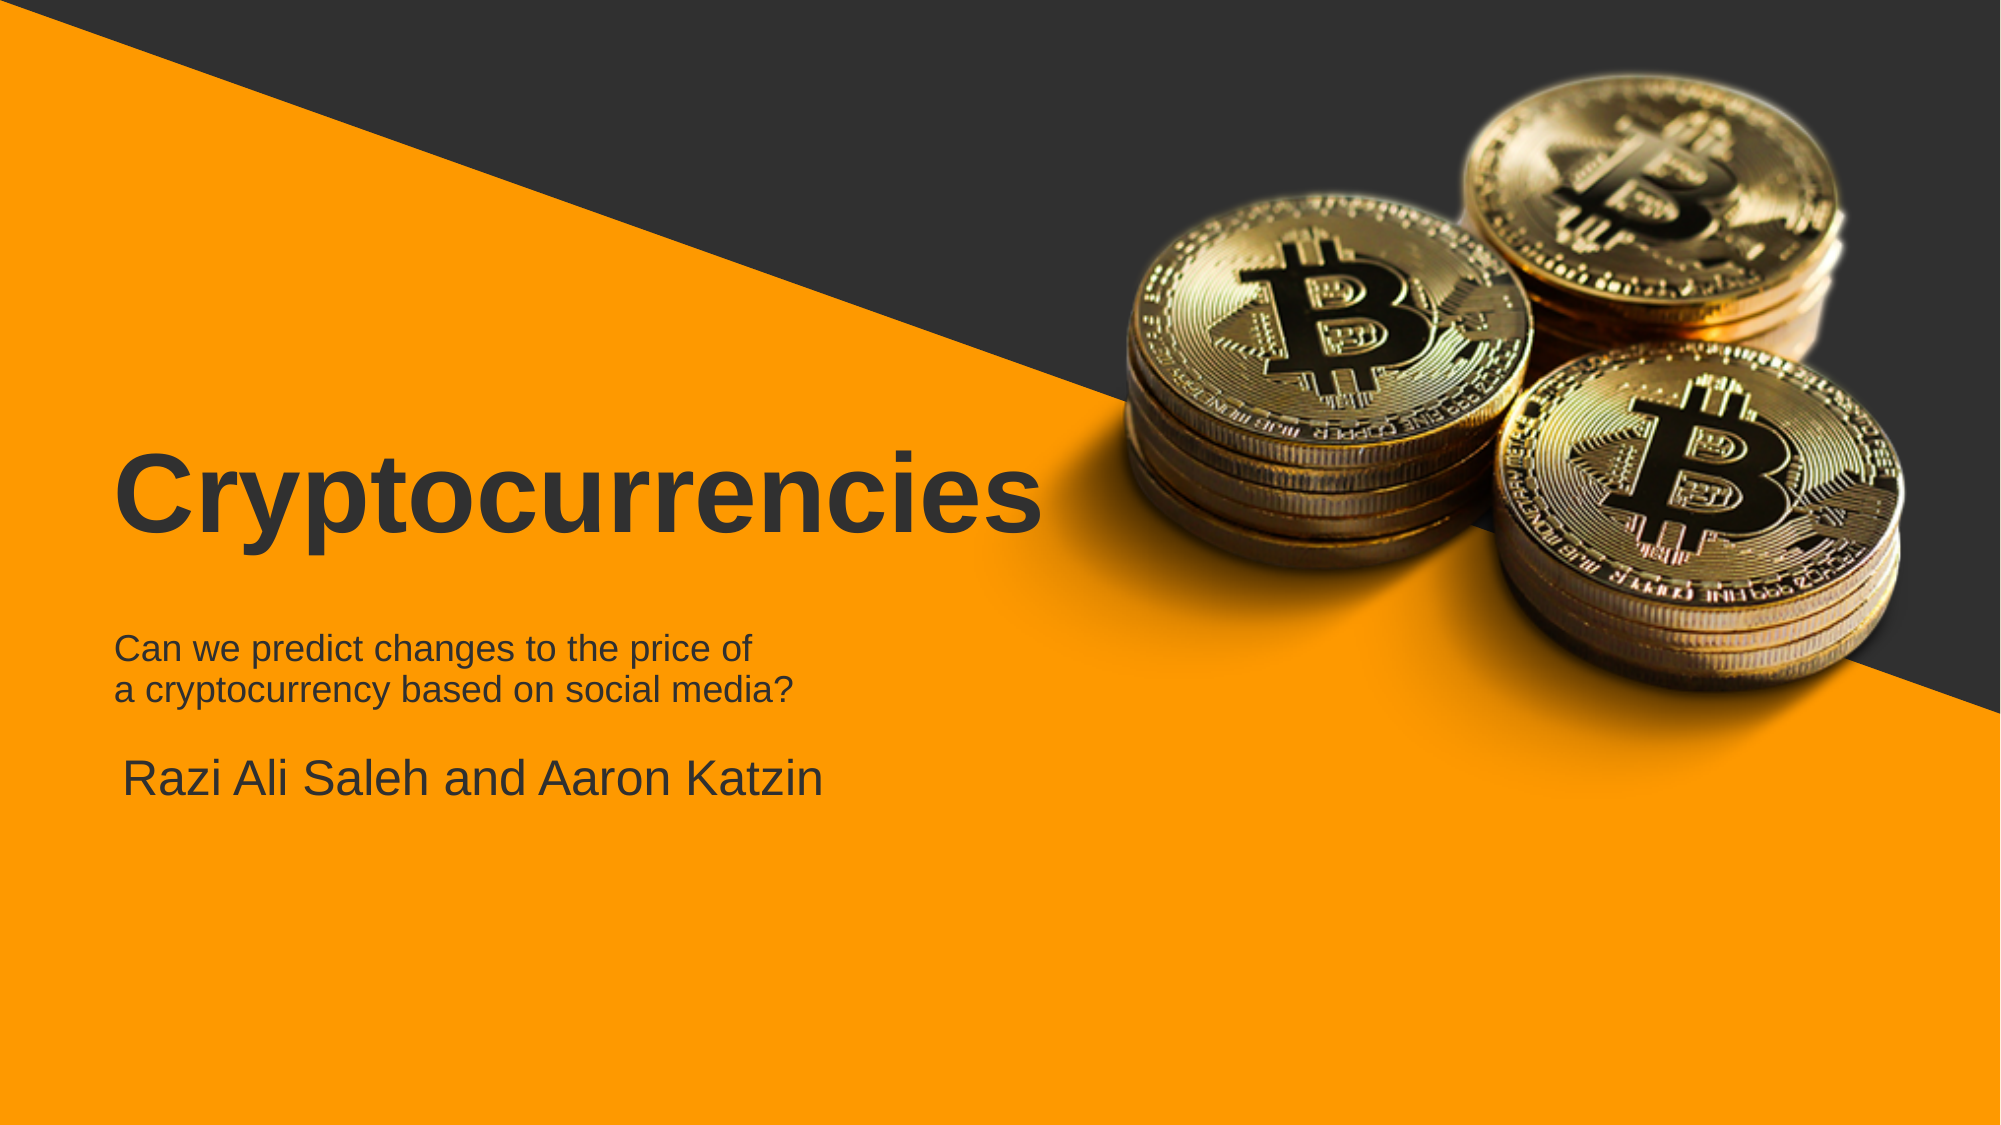

Cryptocurrencies
Can we predict changes to the price of
a cryptocurrency based on social media?
Razi Ali Saleh and Aaron Katzin